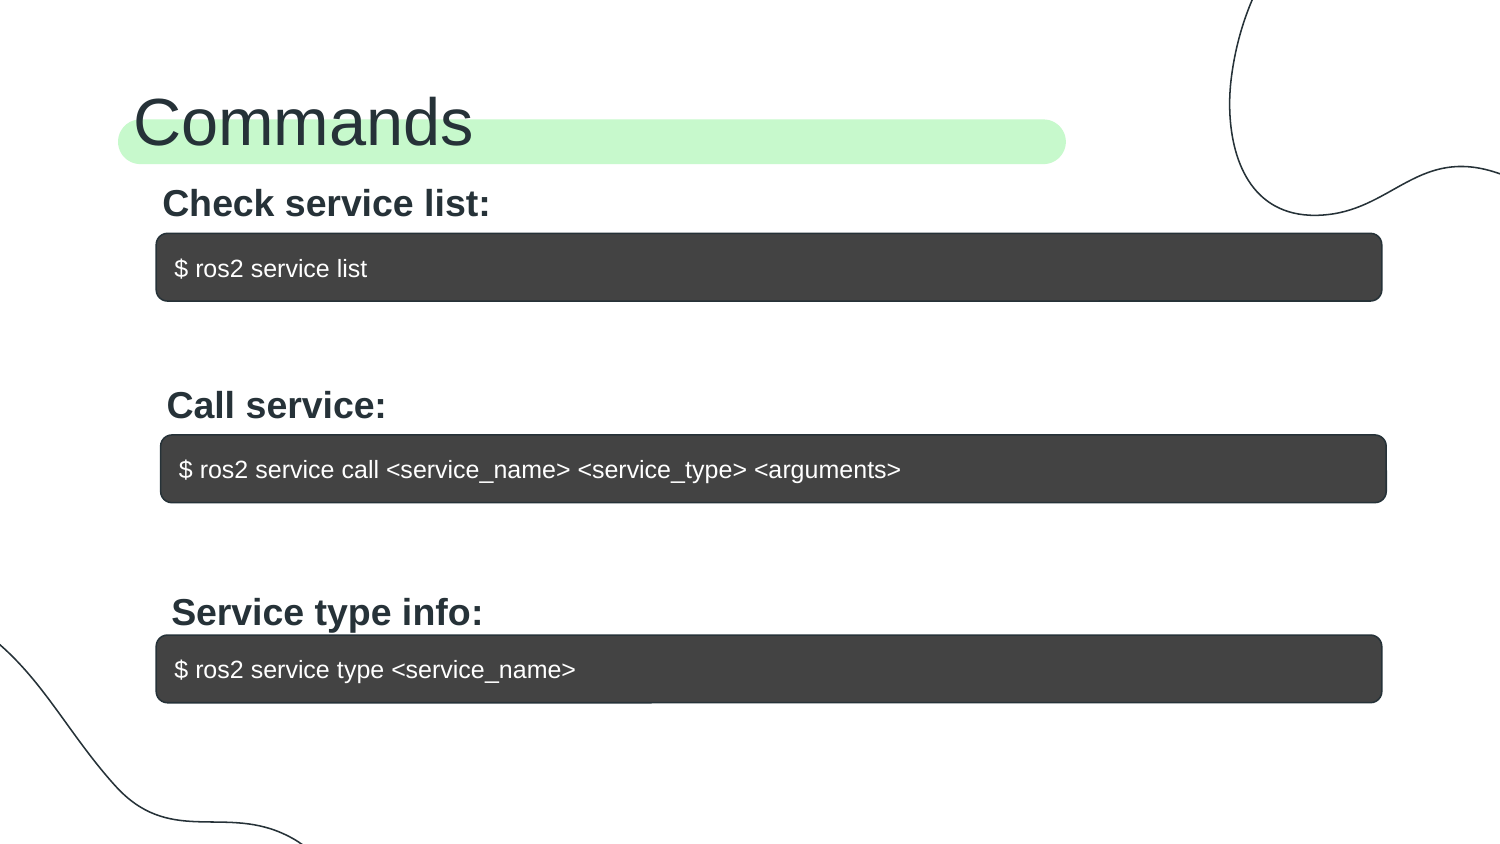

Commands
Check service list:
$ ros2 service list
Call service:
$ ros2 service call <service_name> <service_type> <arguments>
Service type info:
$ ros2 service type <service_name>